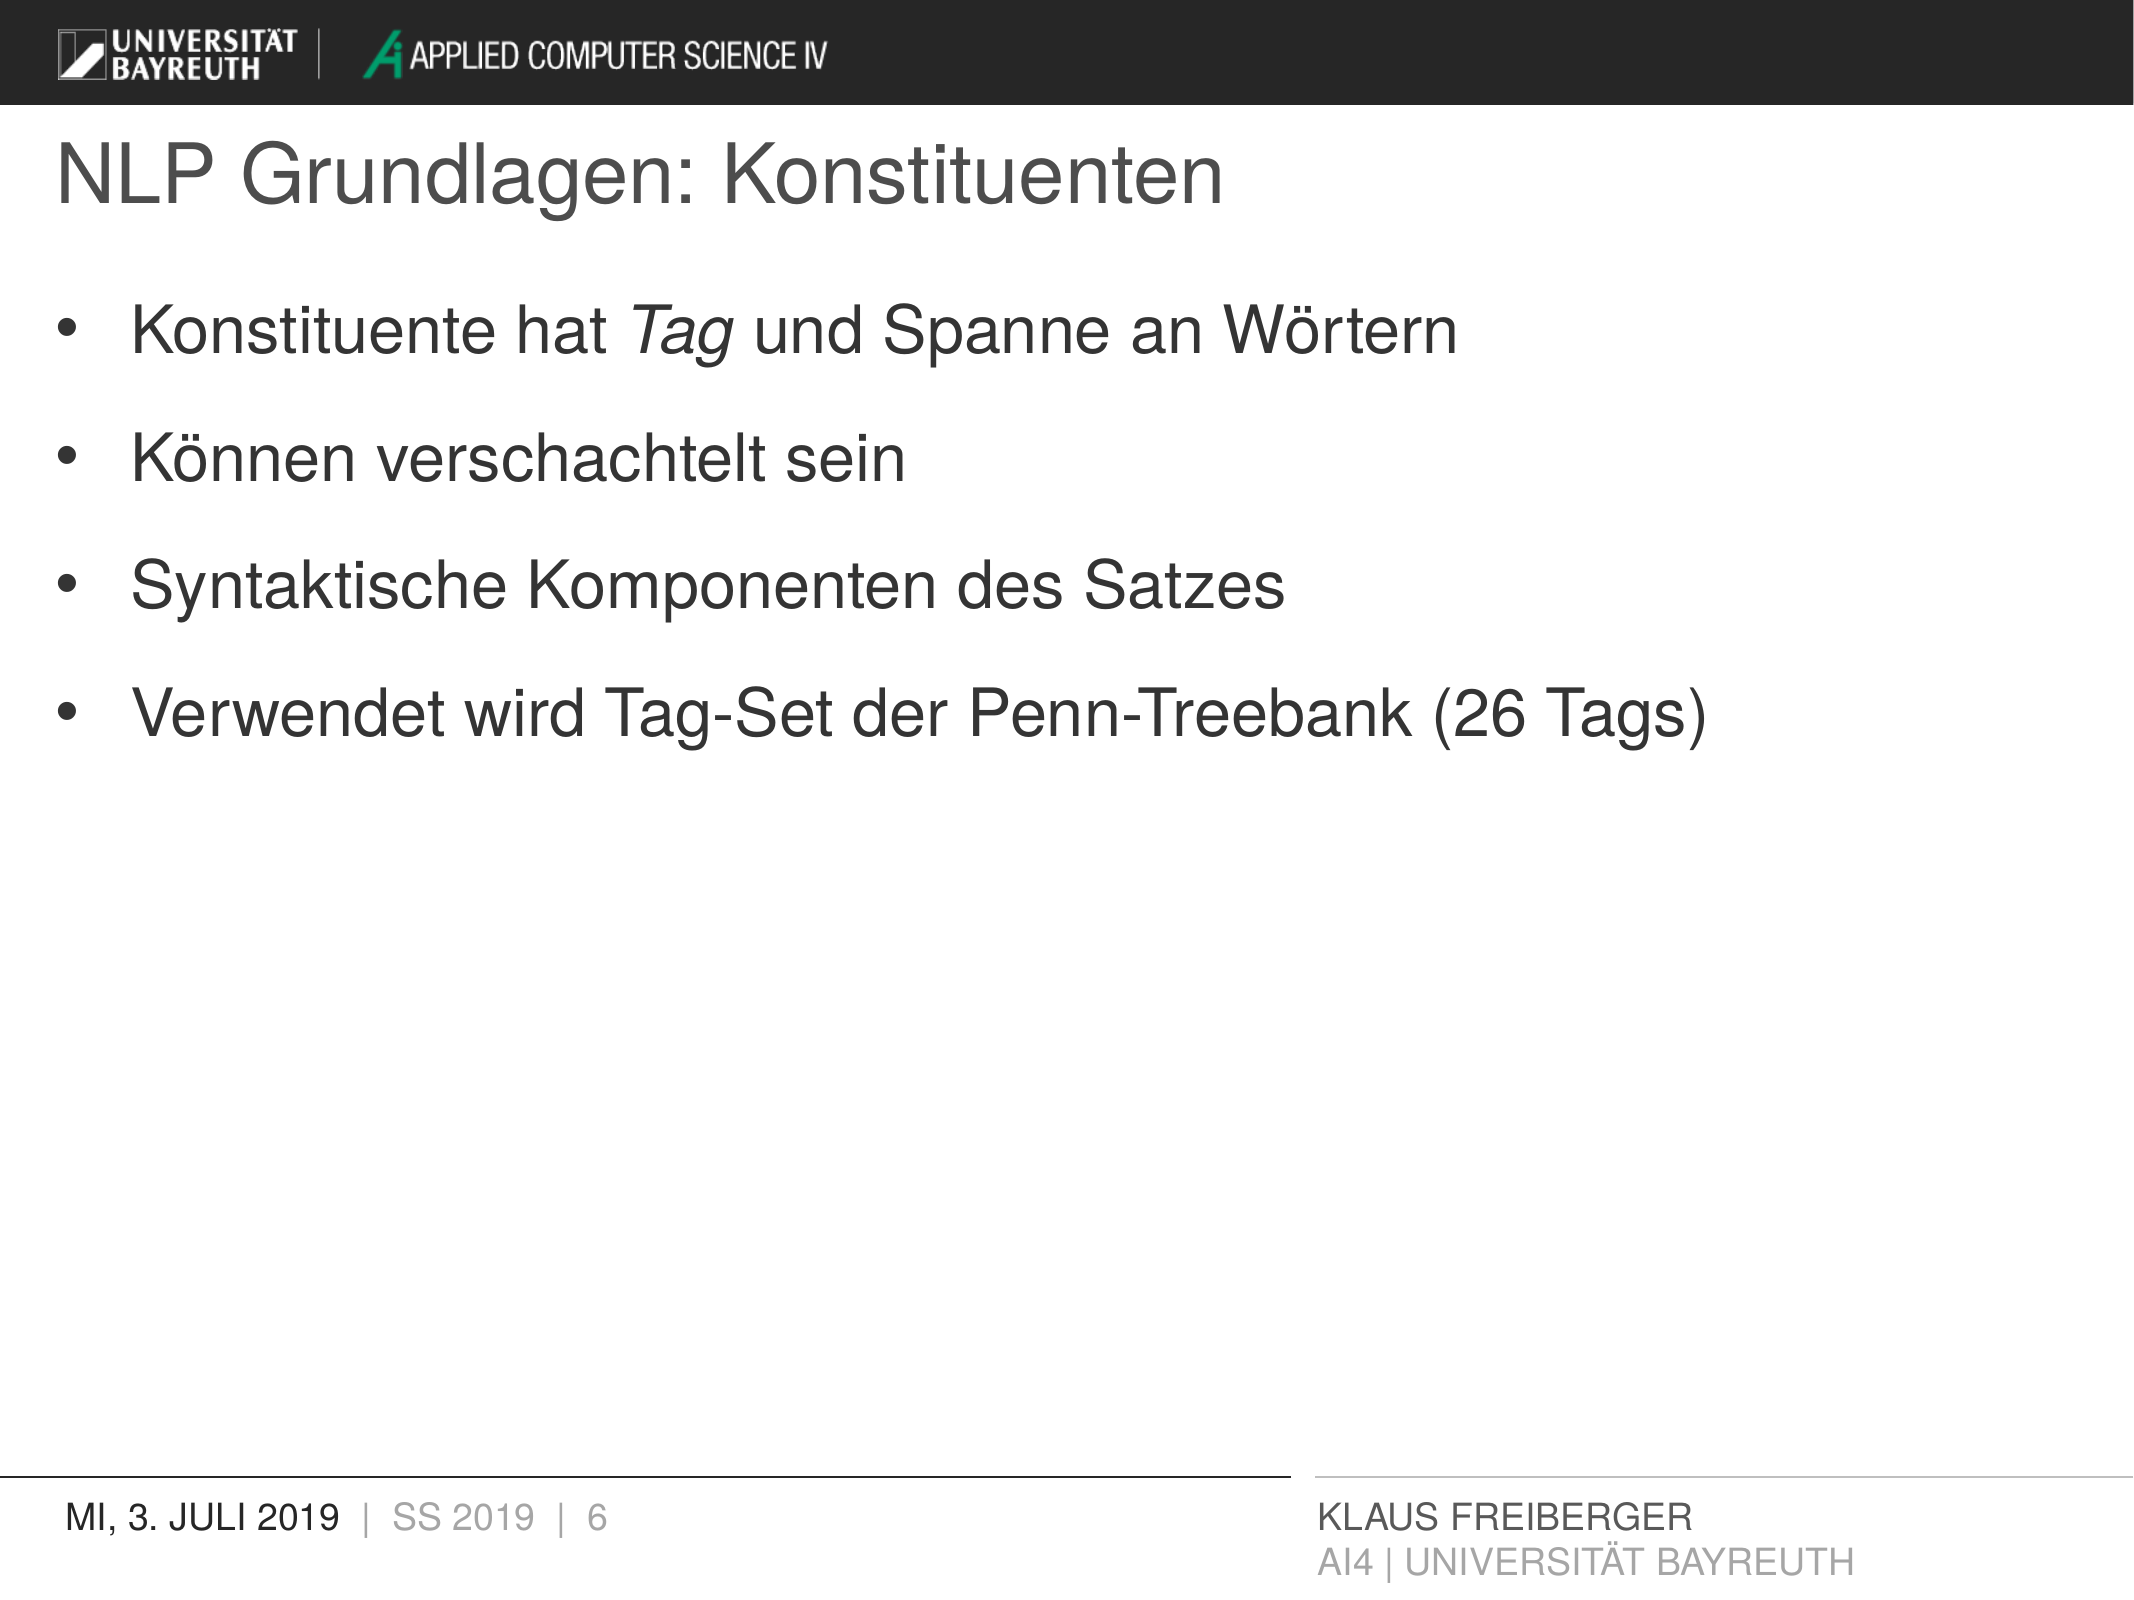

# NLP Grundlagen: Konstituenten
Konstituente hat Tag und Spanne an Wörtern
Können verschachtelt sein
Syntaktische Komponenten des Satzes
Verwendet wird Tag-Set der Penn-Treebank (26 Tags)